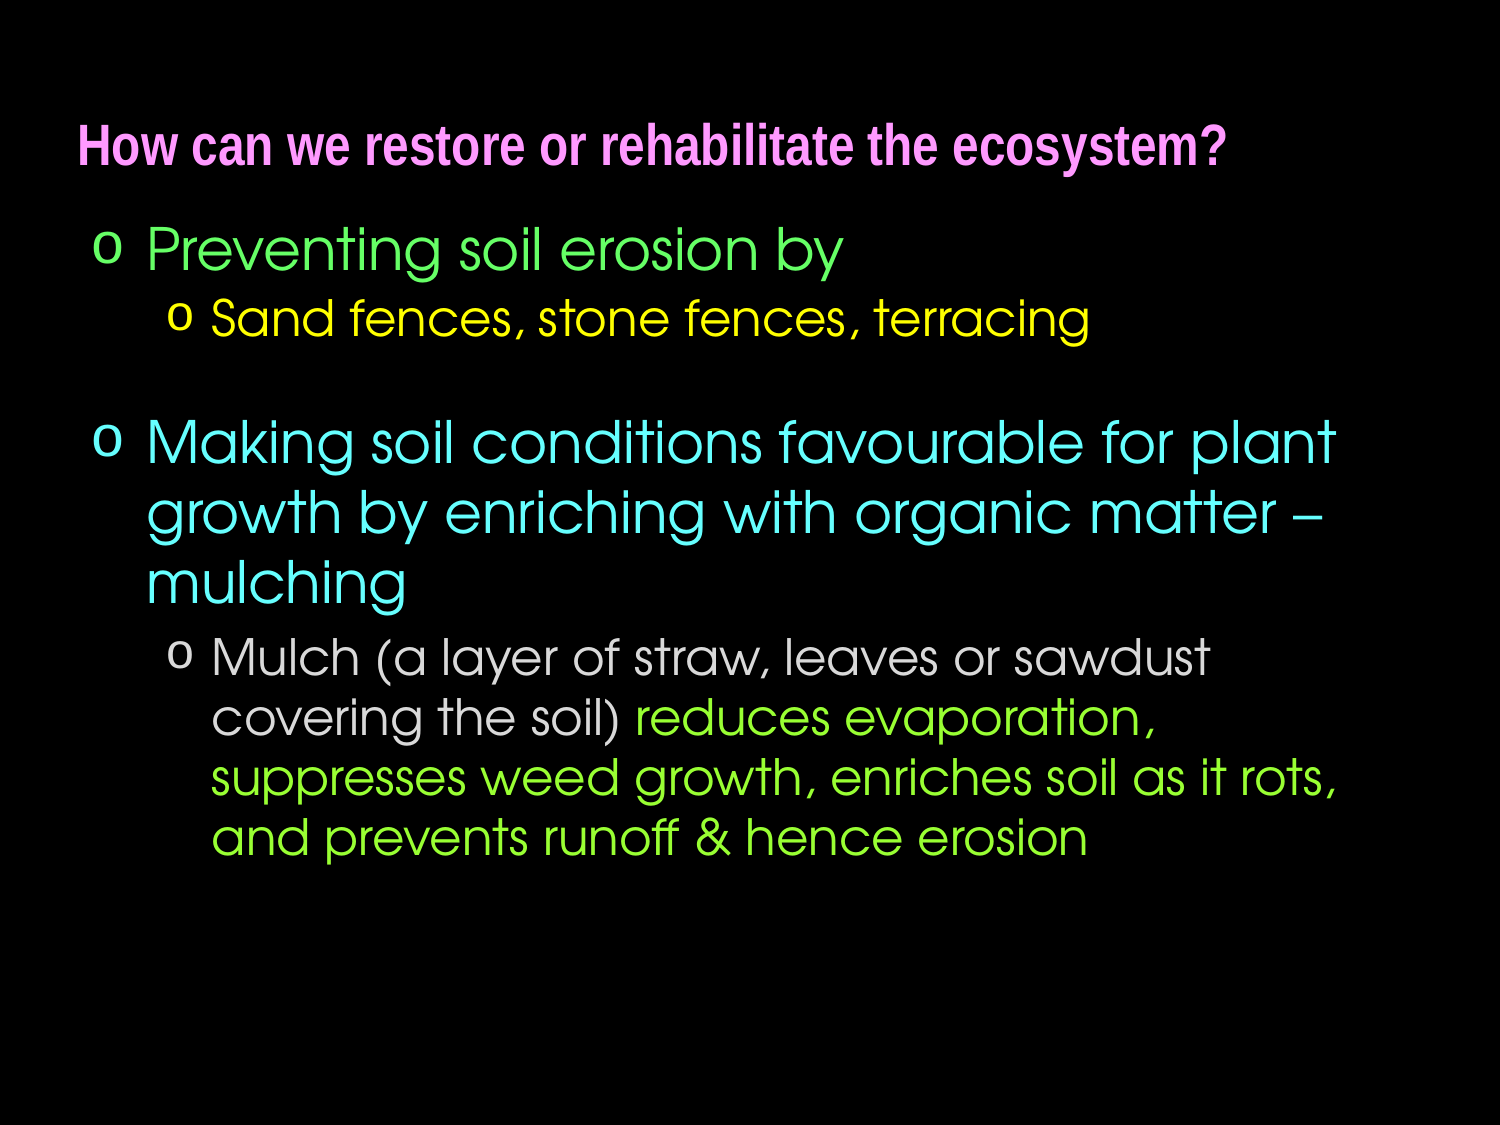

How can we restore or rehabilitate the ecosystem?
Preventing soil erosion by
Sand fences, stone fences, terracing

Making soil conditions favourable for plant growth by enriching with organic matter – mulching
Mulch (a layer of straw, leaves or sawdust covering the soil) reduces evaporation, suppresses weed growth, enriches soil as it rots, and prevents runoff & hence erosion